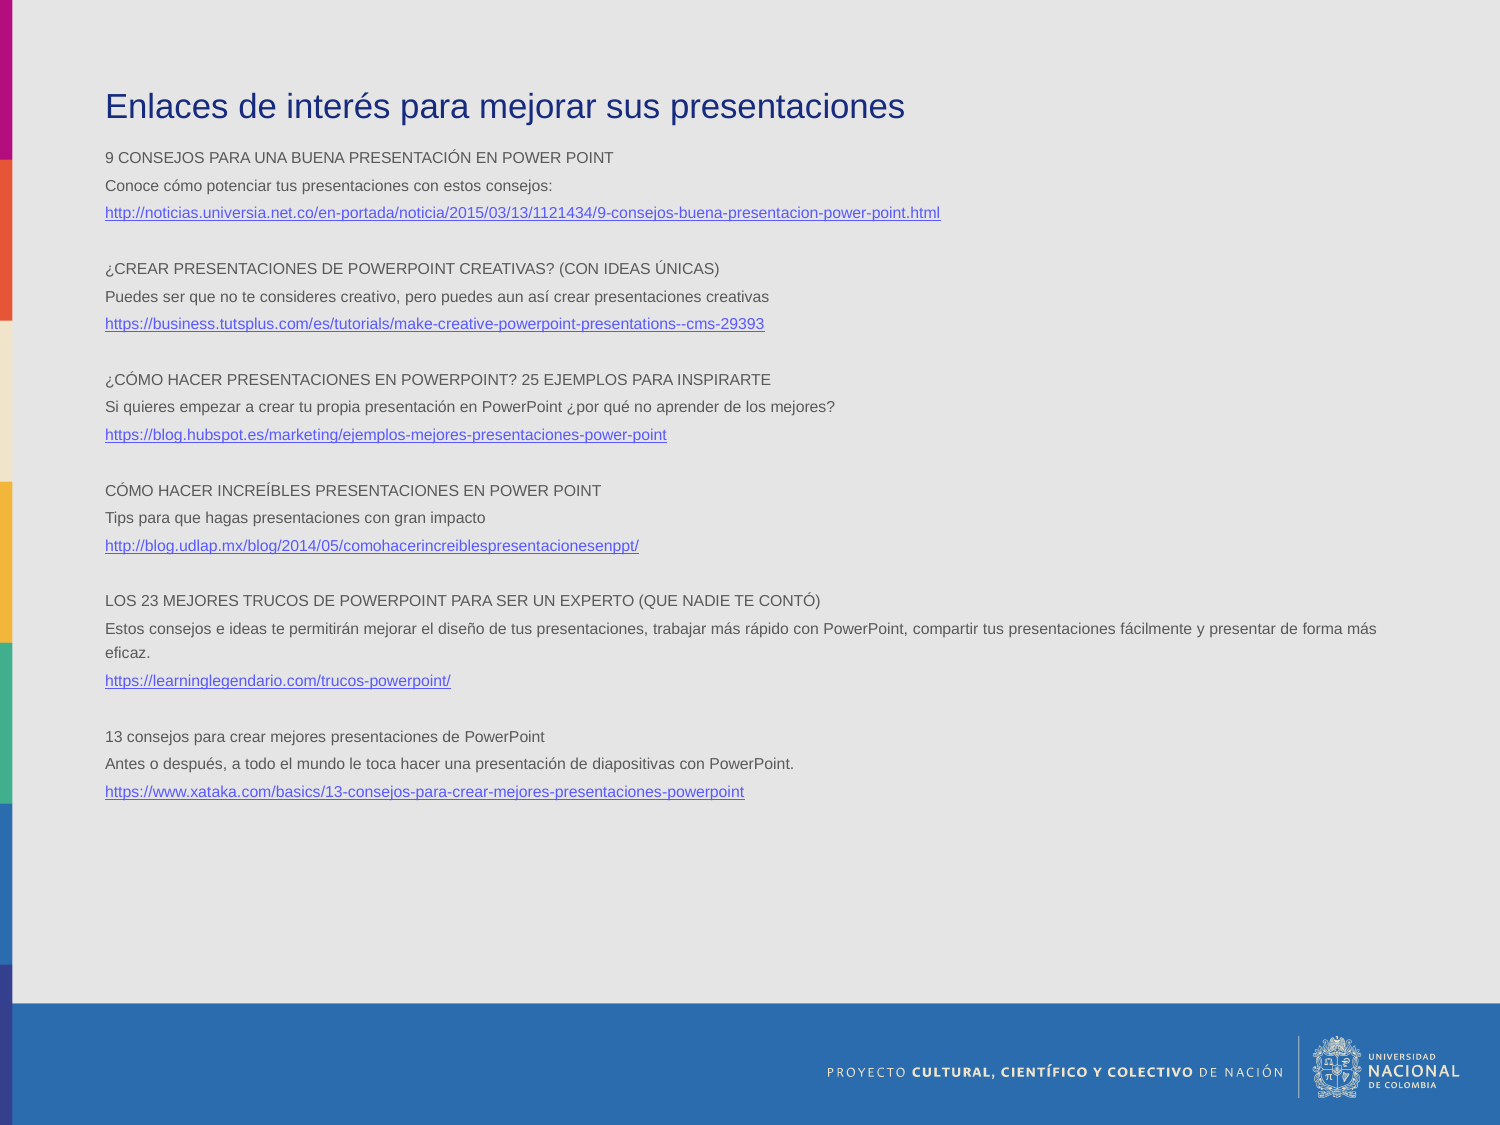

Enlaces de interés para mejorar sus presentaciones

9 CONSEJOS PARA UNA BUENA PRESENTACIÓN EN POWER POINT
Conoce cómo potenciar tus presentaciones con estos consejos:
http://noticias.universia.net.co/en-portada/noticia/2015/03/13/1121434/9-consejos-buena-presentacion-power-point.html

¿CREAR PRESENTACIONES DE POWERPOINT CREATIVAS? (CON IDEAS ÚNICAS)
Puedes ser que no te consideres creativo, pero puedes aun así crear presentaciones creativas
https://business.tutsplus.com/es/tutorials/make-creative-powerpoint-presentations--cms-29393

¿CÓMO HACER PRESENTACIONES EN POWERPOINT? 25 EJEMPLOS PARA INSPIRARTE
Si quieres empezar a crear tu propia presentación en PowerPoint ¿por qué no aprender de los mejores?
https://blog.hubspot.es/marketing/ejemplos-mejores-presentaciones-power-point

CÓMO HACER INCREÍBLES PRESENTACIONES EN POWER POINT
Tips para que hagas presentaciones con gran impacto
http://blog.udlap.mx/blog/2014/05/comohacerincreiblespresentacionesenppt/

LOS 23 MEJORES TRUCOS DE POWERPOINT PARA SER UN EXPERTO (QUE NADIE TE CONTÓ)
Estos consejos e ideas te permitirán mejorar el diseño de tus presentaciones, trabajar más rápido con PowerPoint, compartir tus presentaciones fácilmente y presentar de forma más eficaz.
https://learninglegendario.com/trucos-powerpoint/

13 consejos para crear mejores presentaciones de PowerPoint
Antes o después, a todo el mundo le toca hacer una presentación de diapositivas con PowerPoint.
https://www.xataka.com/basics/13-consejos-para-crear-mejores-presentaciones-powerpoint